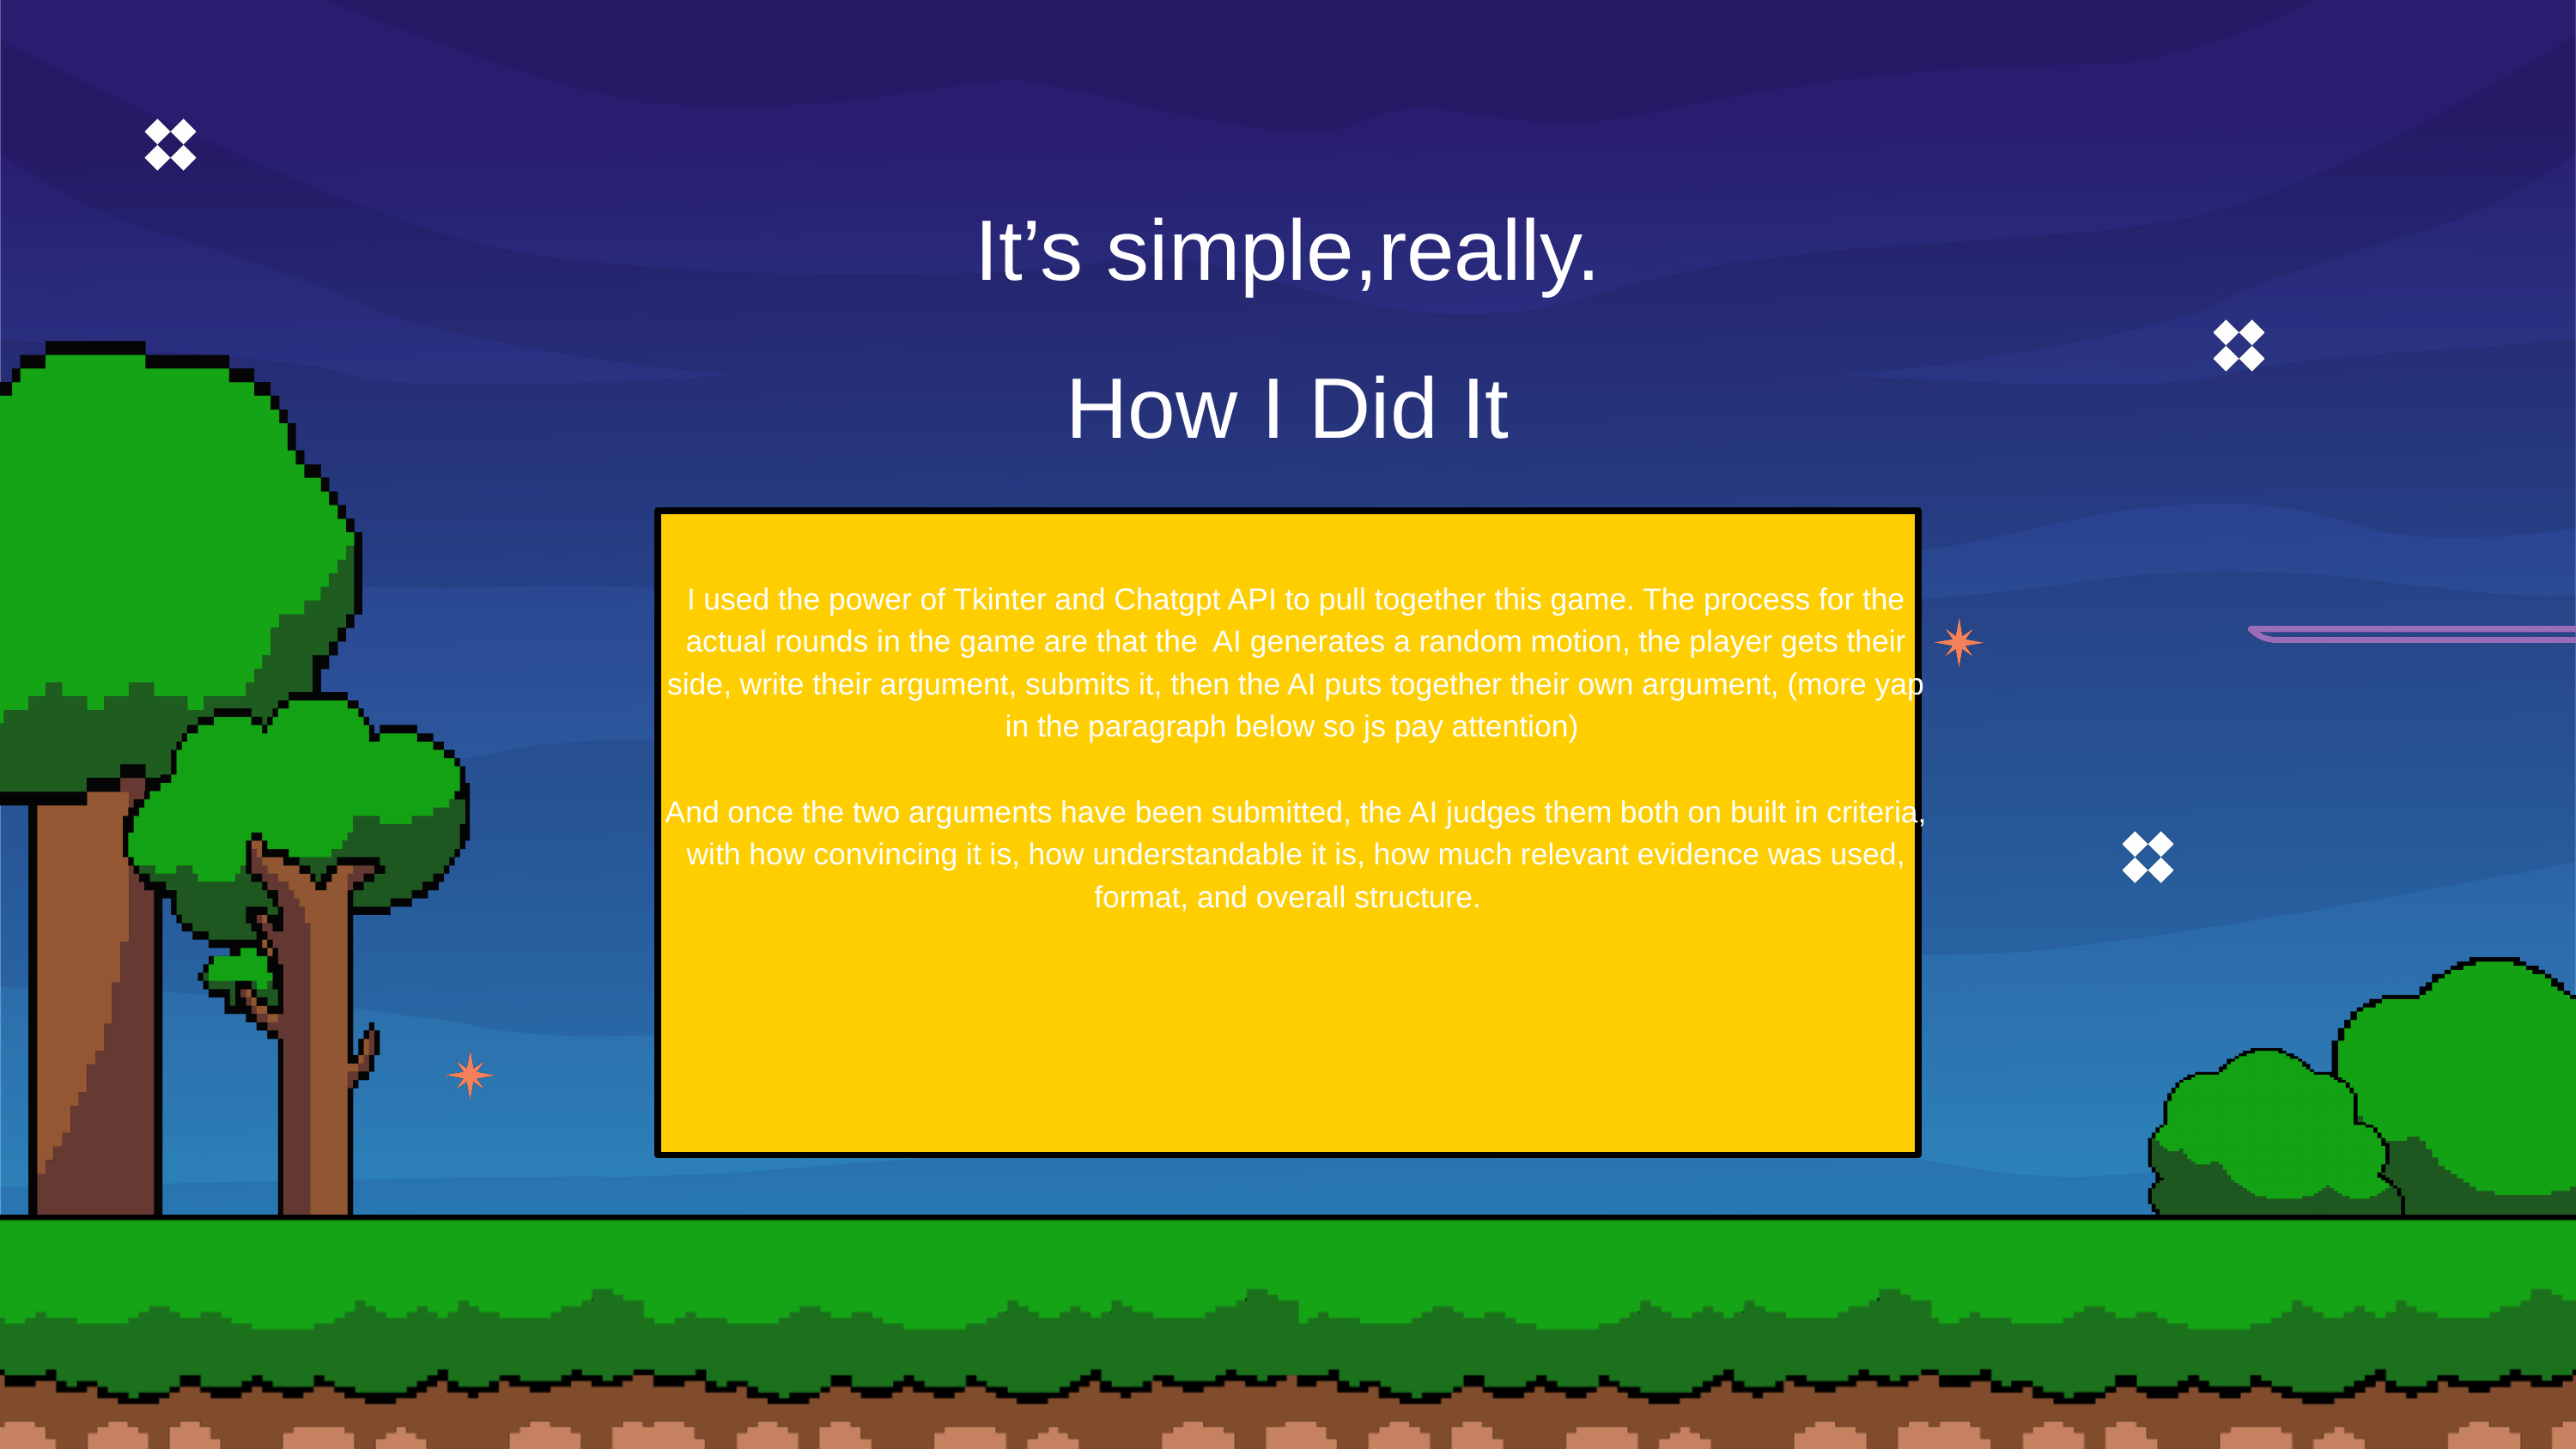

It’s simple,really.

How I Did It

I used the power of Tkinter and Chatgpt API to pull together this game. The process for the actual rounds in the game are that the  AI generates a random motion, the player gets their side, write their argument, submits it, then the AI puts together their own argument, (more yap in the paragraph below so js pay attention)

And once the two arguments have been submitted, the AI judges them both on built in criteria, with how convincing it is, how understandable it is, how much relevant evidence was used, format, and overall structure.